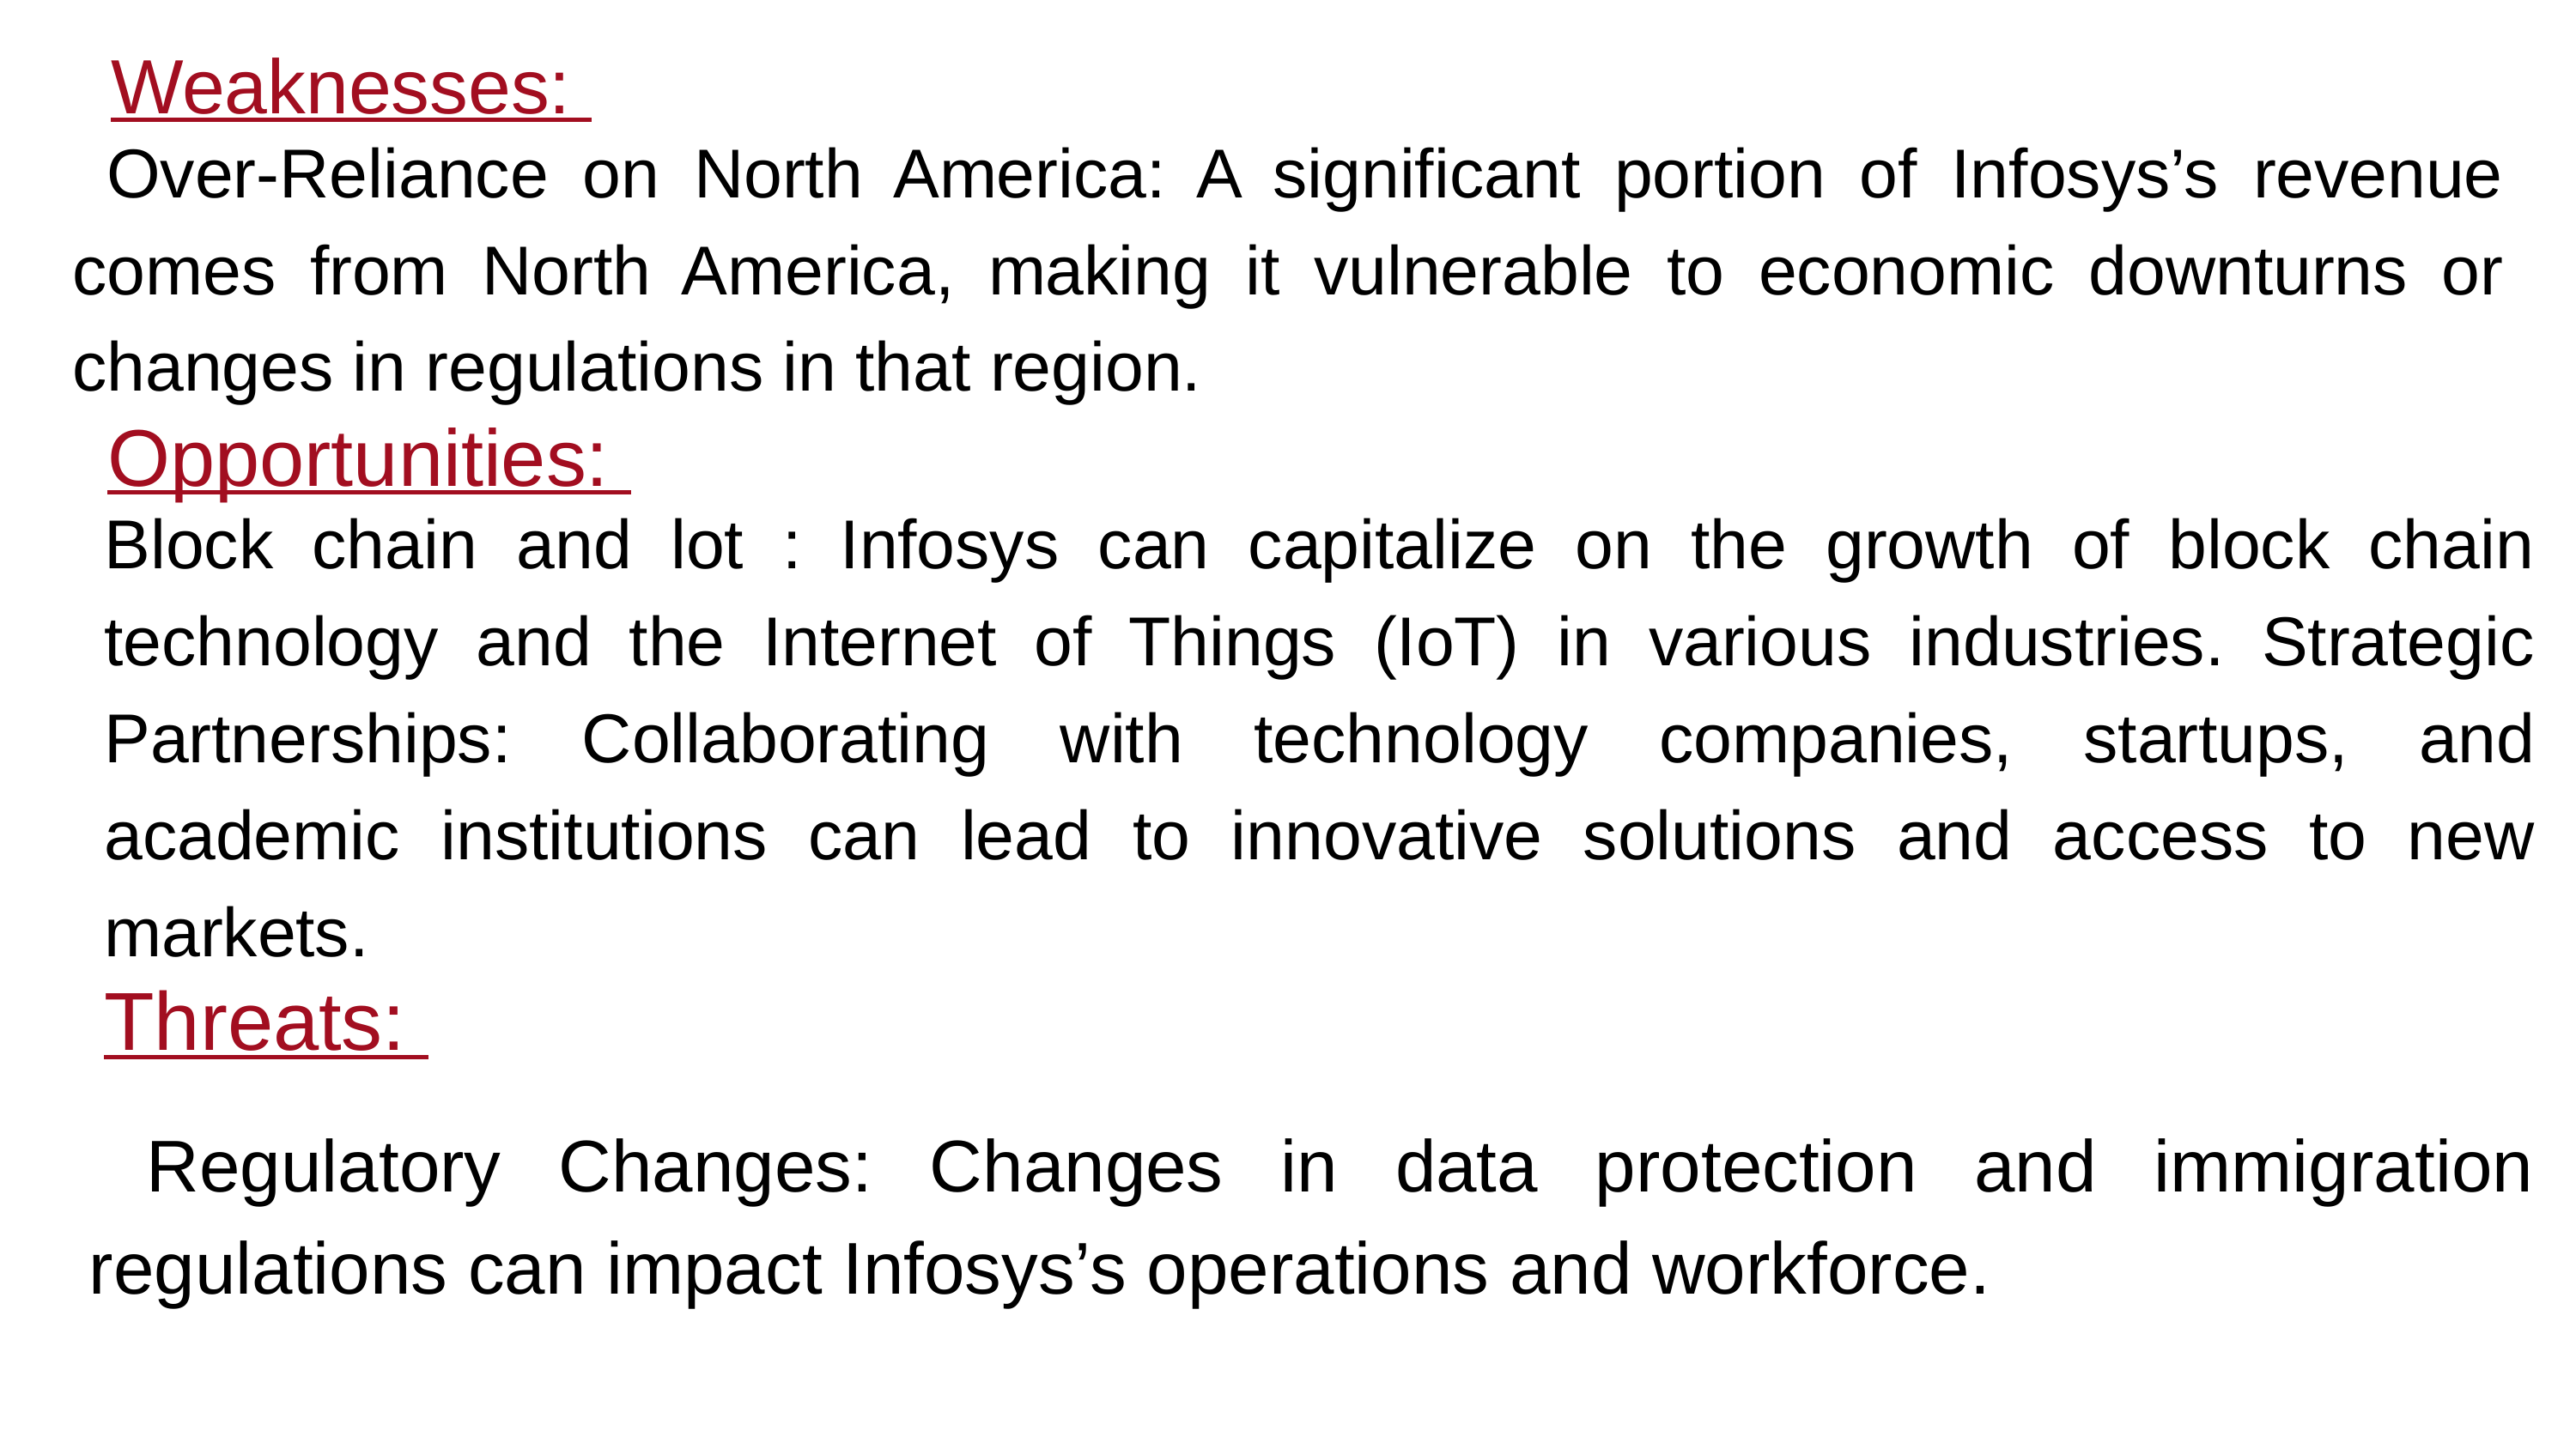

Weaknesses:
 Over-Reliance on North America: A significant portion of Infosys’s revenue comes from North America, making it vulnerable to economic downturns or changes in regulations in that region.
Opportunities:
Block chain and lot : Infosys can capitalize on the growth of block chain technology and the Internet of Things (IoT) in various industries. Strategic Partnerships: Collaborating with technology companies, startups, and academic institutions can lead to innovative solutions and access to new markets.
Threats:
 Regulatory Changes: Changes in data protection and immigration regulations can impact Infosys’s operations and workforce.